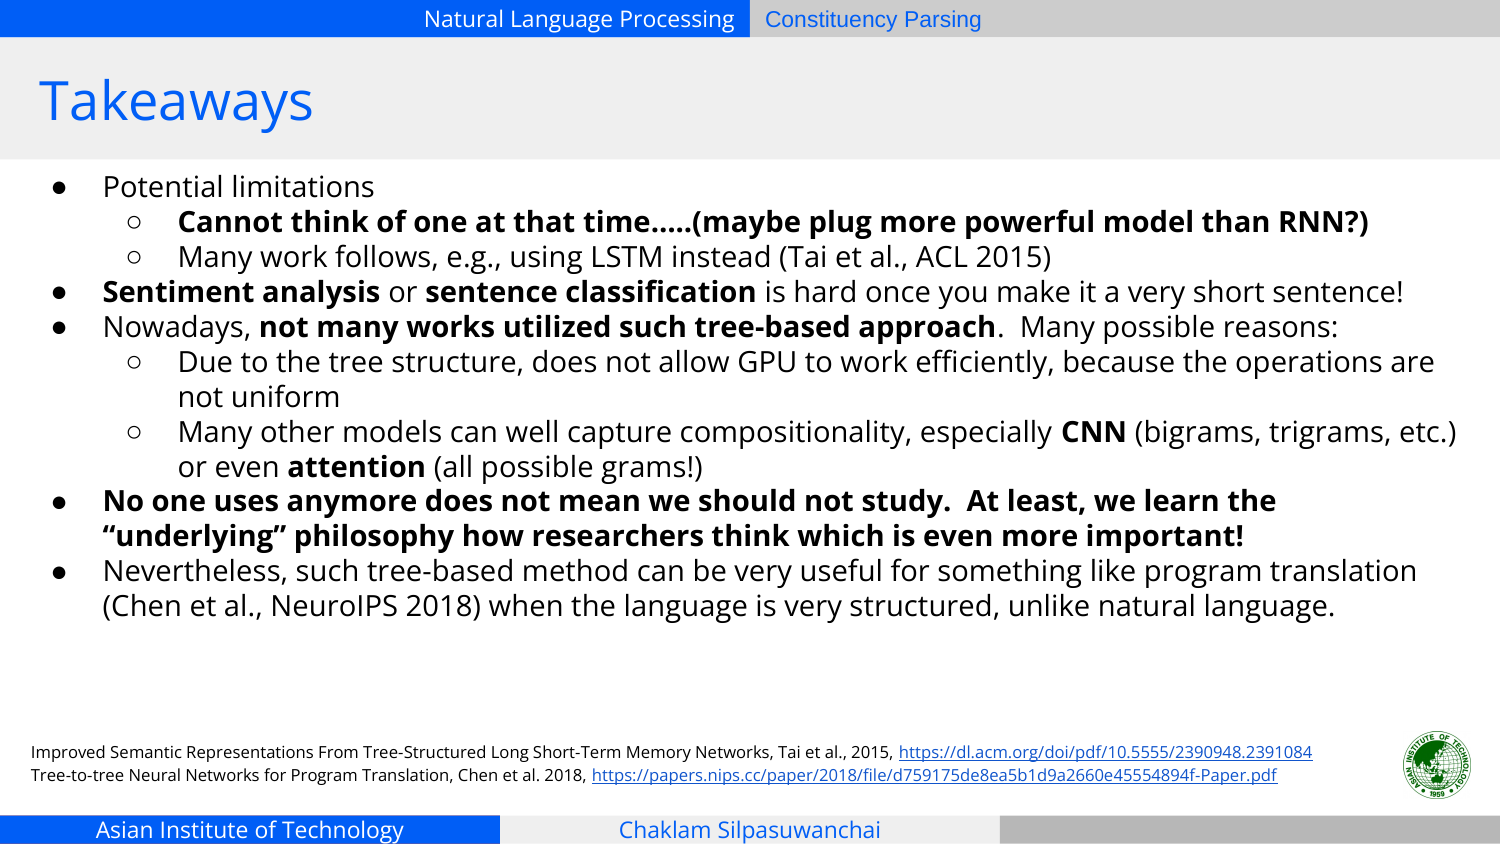

# Takeaways
Potential limitations
Cannot think of one at that time…..(maybe plug more powerful model than RNN?)
Many work follows, e.g., using LSTM instead (Tai et al., ACL 2015)
Sentiment analysis or sentence classification is hard once you make it a very short sentence!
Nowadays, not many works utilized such tree-based approach.  Many possible reasons:
Due to the tree structure, does not allow GPU to work efficiently, because the operations are not uniform
Many other models can well capture compositionality, especially CNN (bigrams, trigrams, etc.) or even attention (all possible grams!)
No one uses anymore does not mean we should not study.  At least, we learn the “underlying” philosophy how researchers think which is even more important!
Nevertheless, such tree-based method can be very useful for something like program translation (Chen et al., NeuroIPS 2018) when the language is very structured, unlike natural language.

Improved Semantic Representations From Tree-Structured Long Short-Term Memory Networks, Tai et al., 2015, https://dl.acm.org/doi/pdf/10.5555/2390948.2391084
Tree-to-tree Neural Networks for Program Translation, Chen et al. 2018, https://papers.nips.cc/paper/2018/file/d759175de8ea5b1d9a2660e45554894f-Paper.pdf